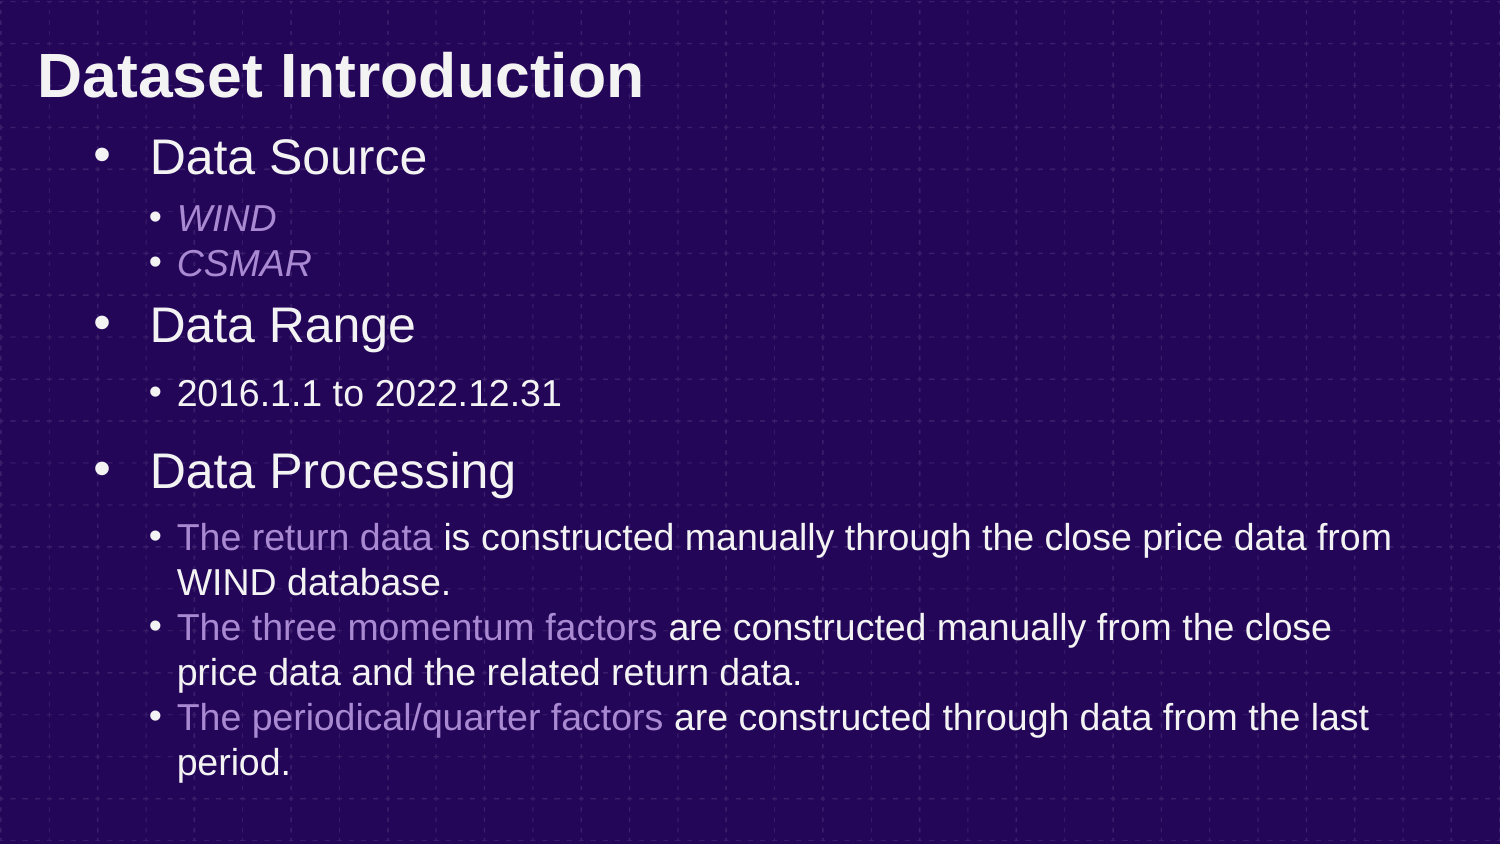

# Dataset Introduction
Data Source
WIND
CSMAR
Data Range
2016.1.1 to 2022.12.31
Data Processing
The return data is constructed manually through the close price data from WIND database.
The three momentum factors are constructed manually from the close price data and the related return data.
The periodical/quarter factors are constructed through data from the last period.